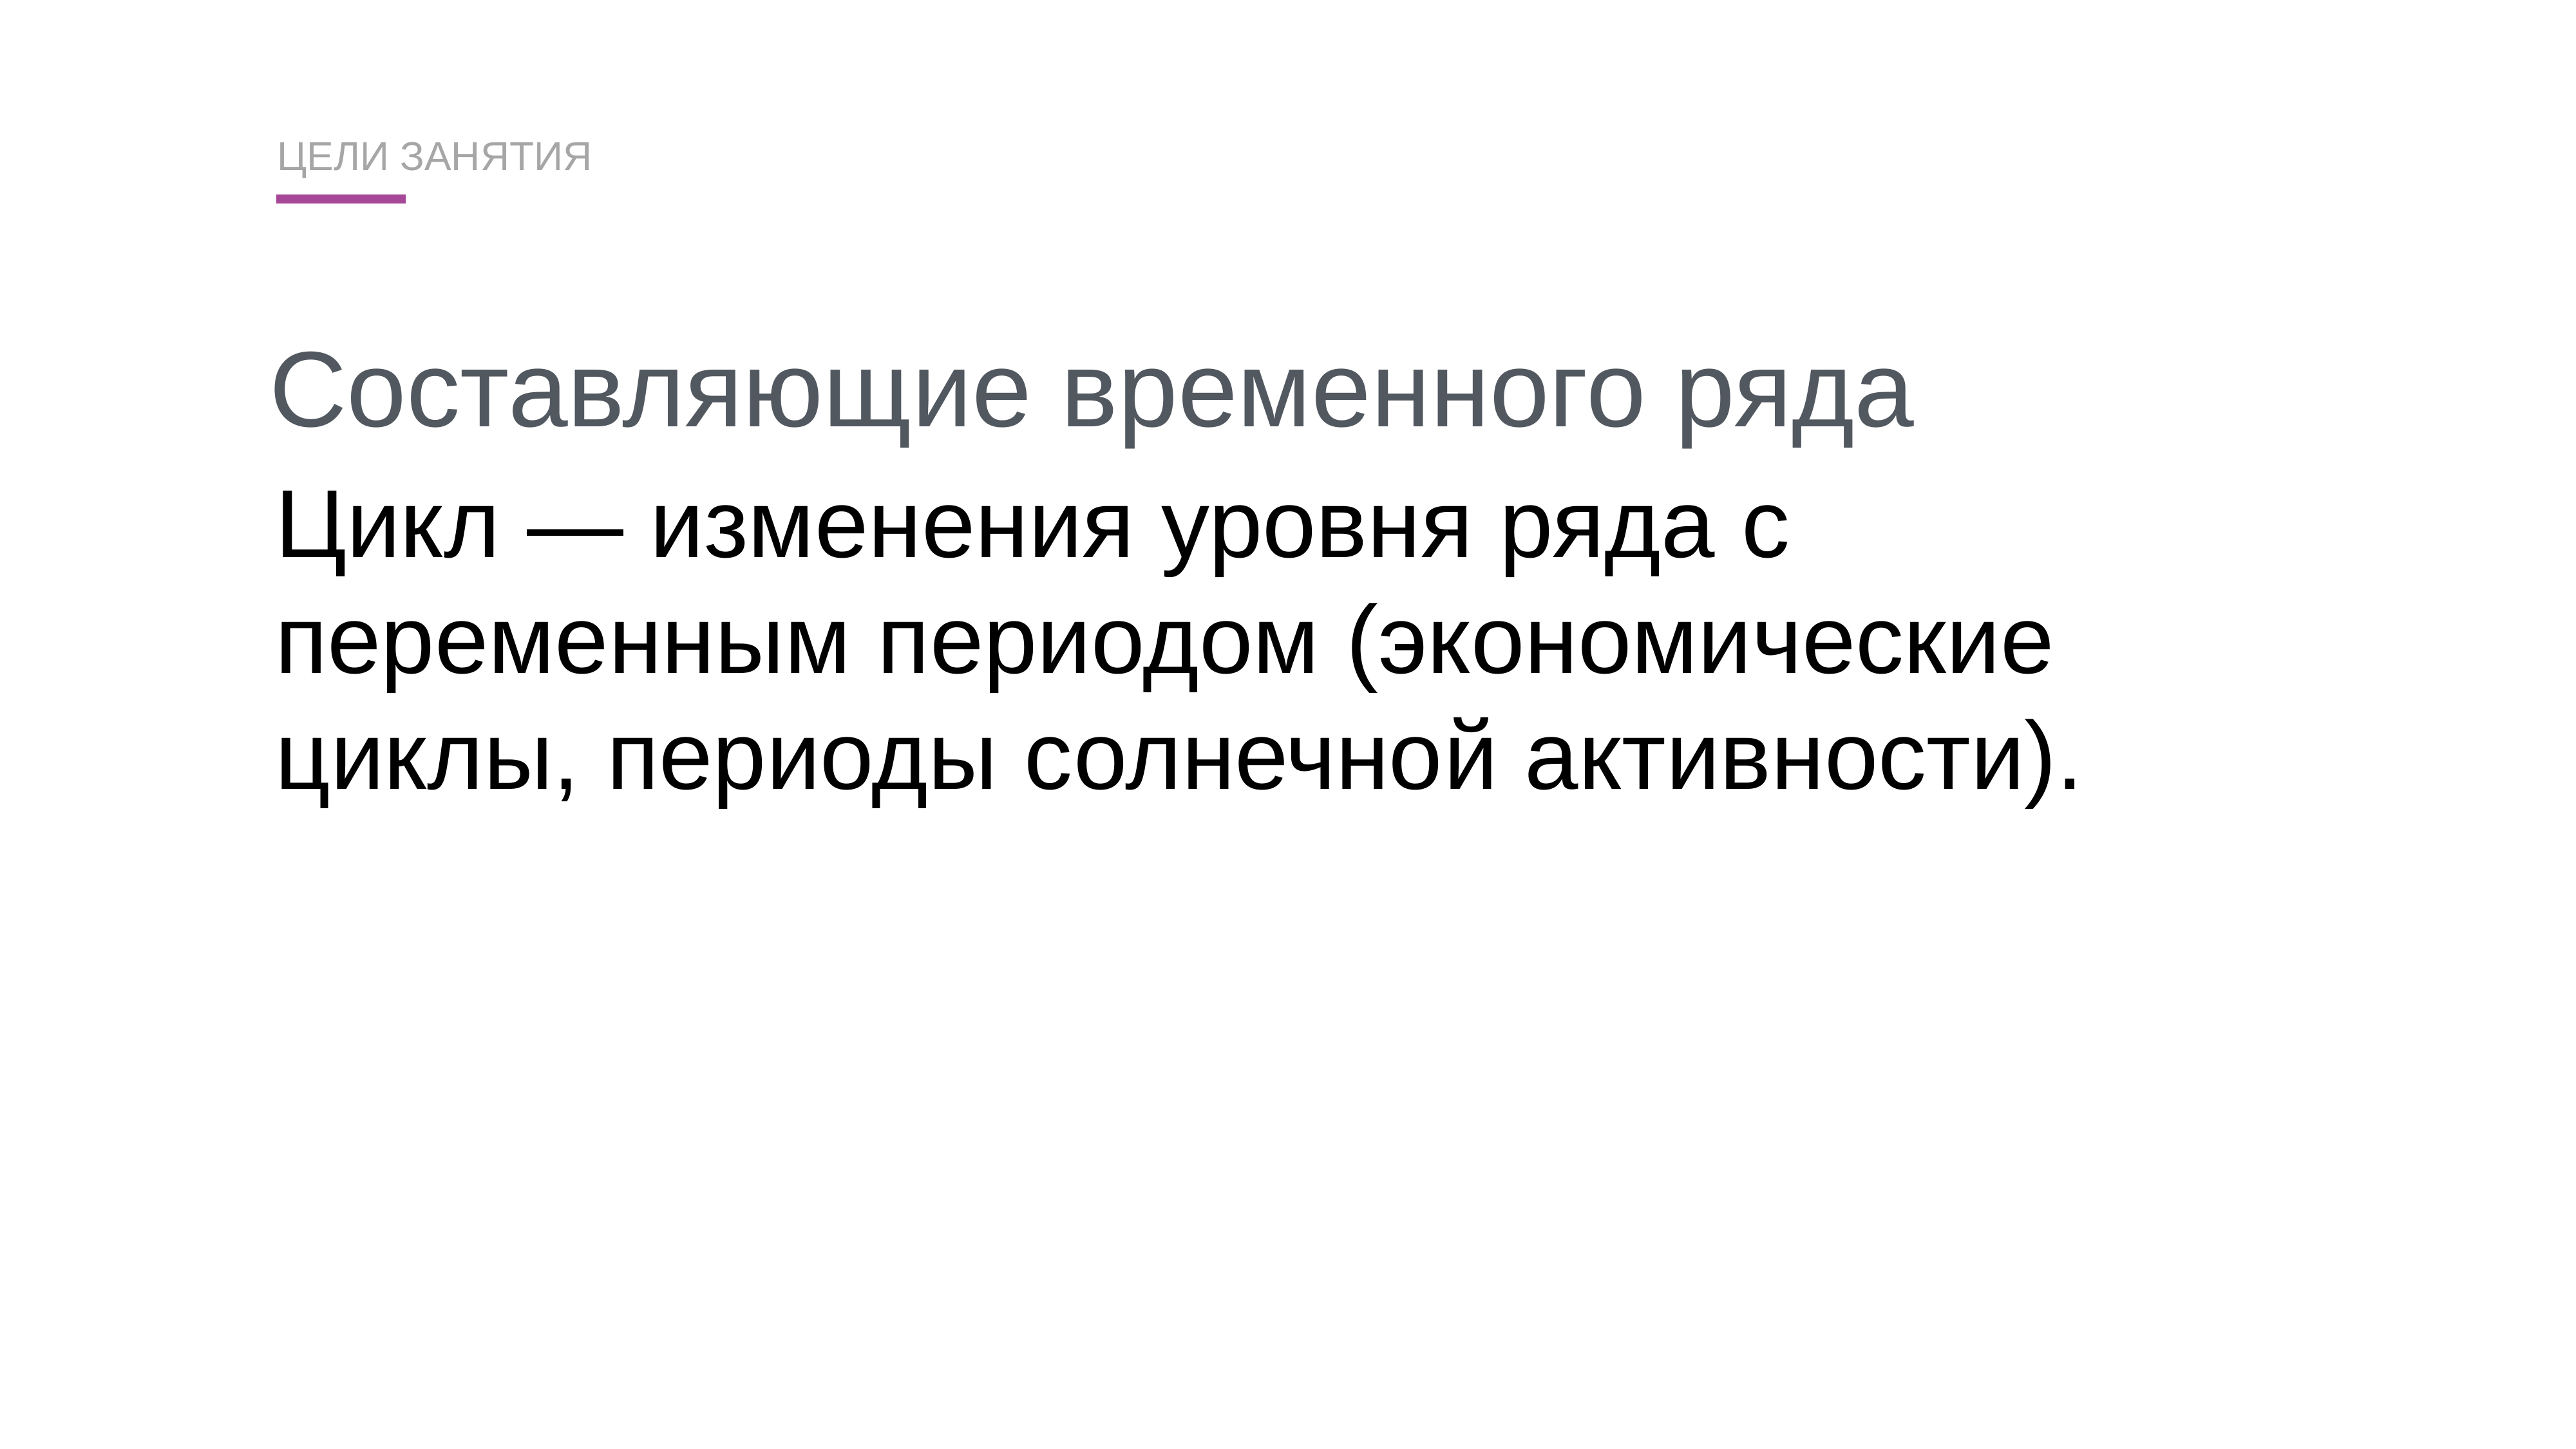

ЦЕЛИ ЗАНЯТИЯ
Составляющие временного ряда
Цикл — изменения уровня ряда с переменным периодом (экономические циклы, периоды солнечной активности).